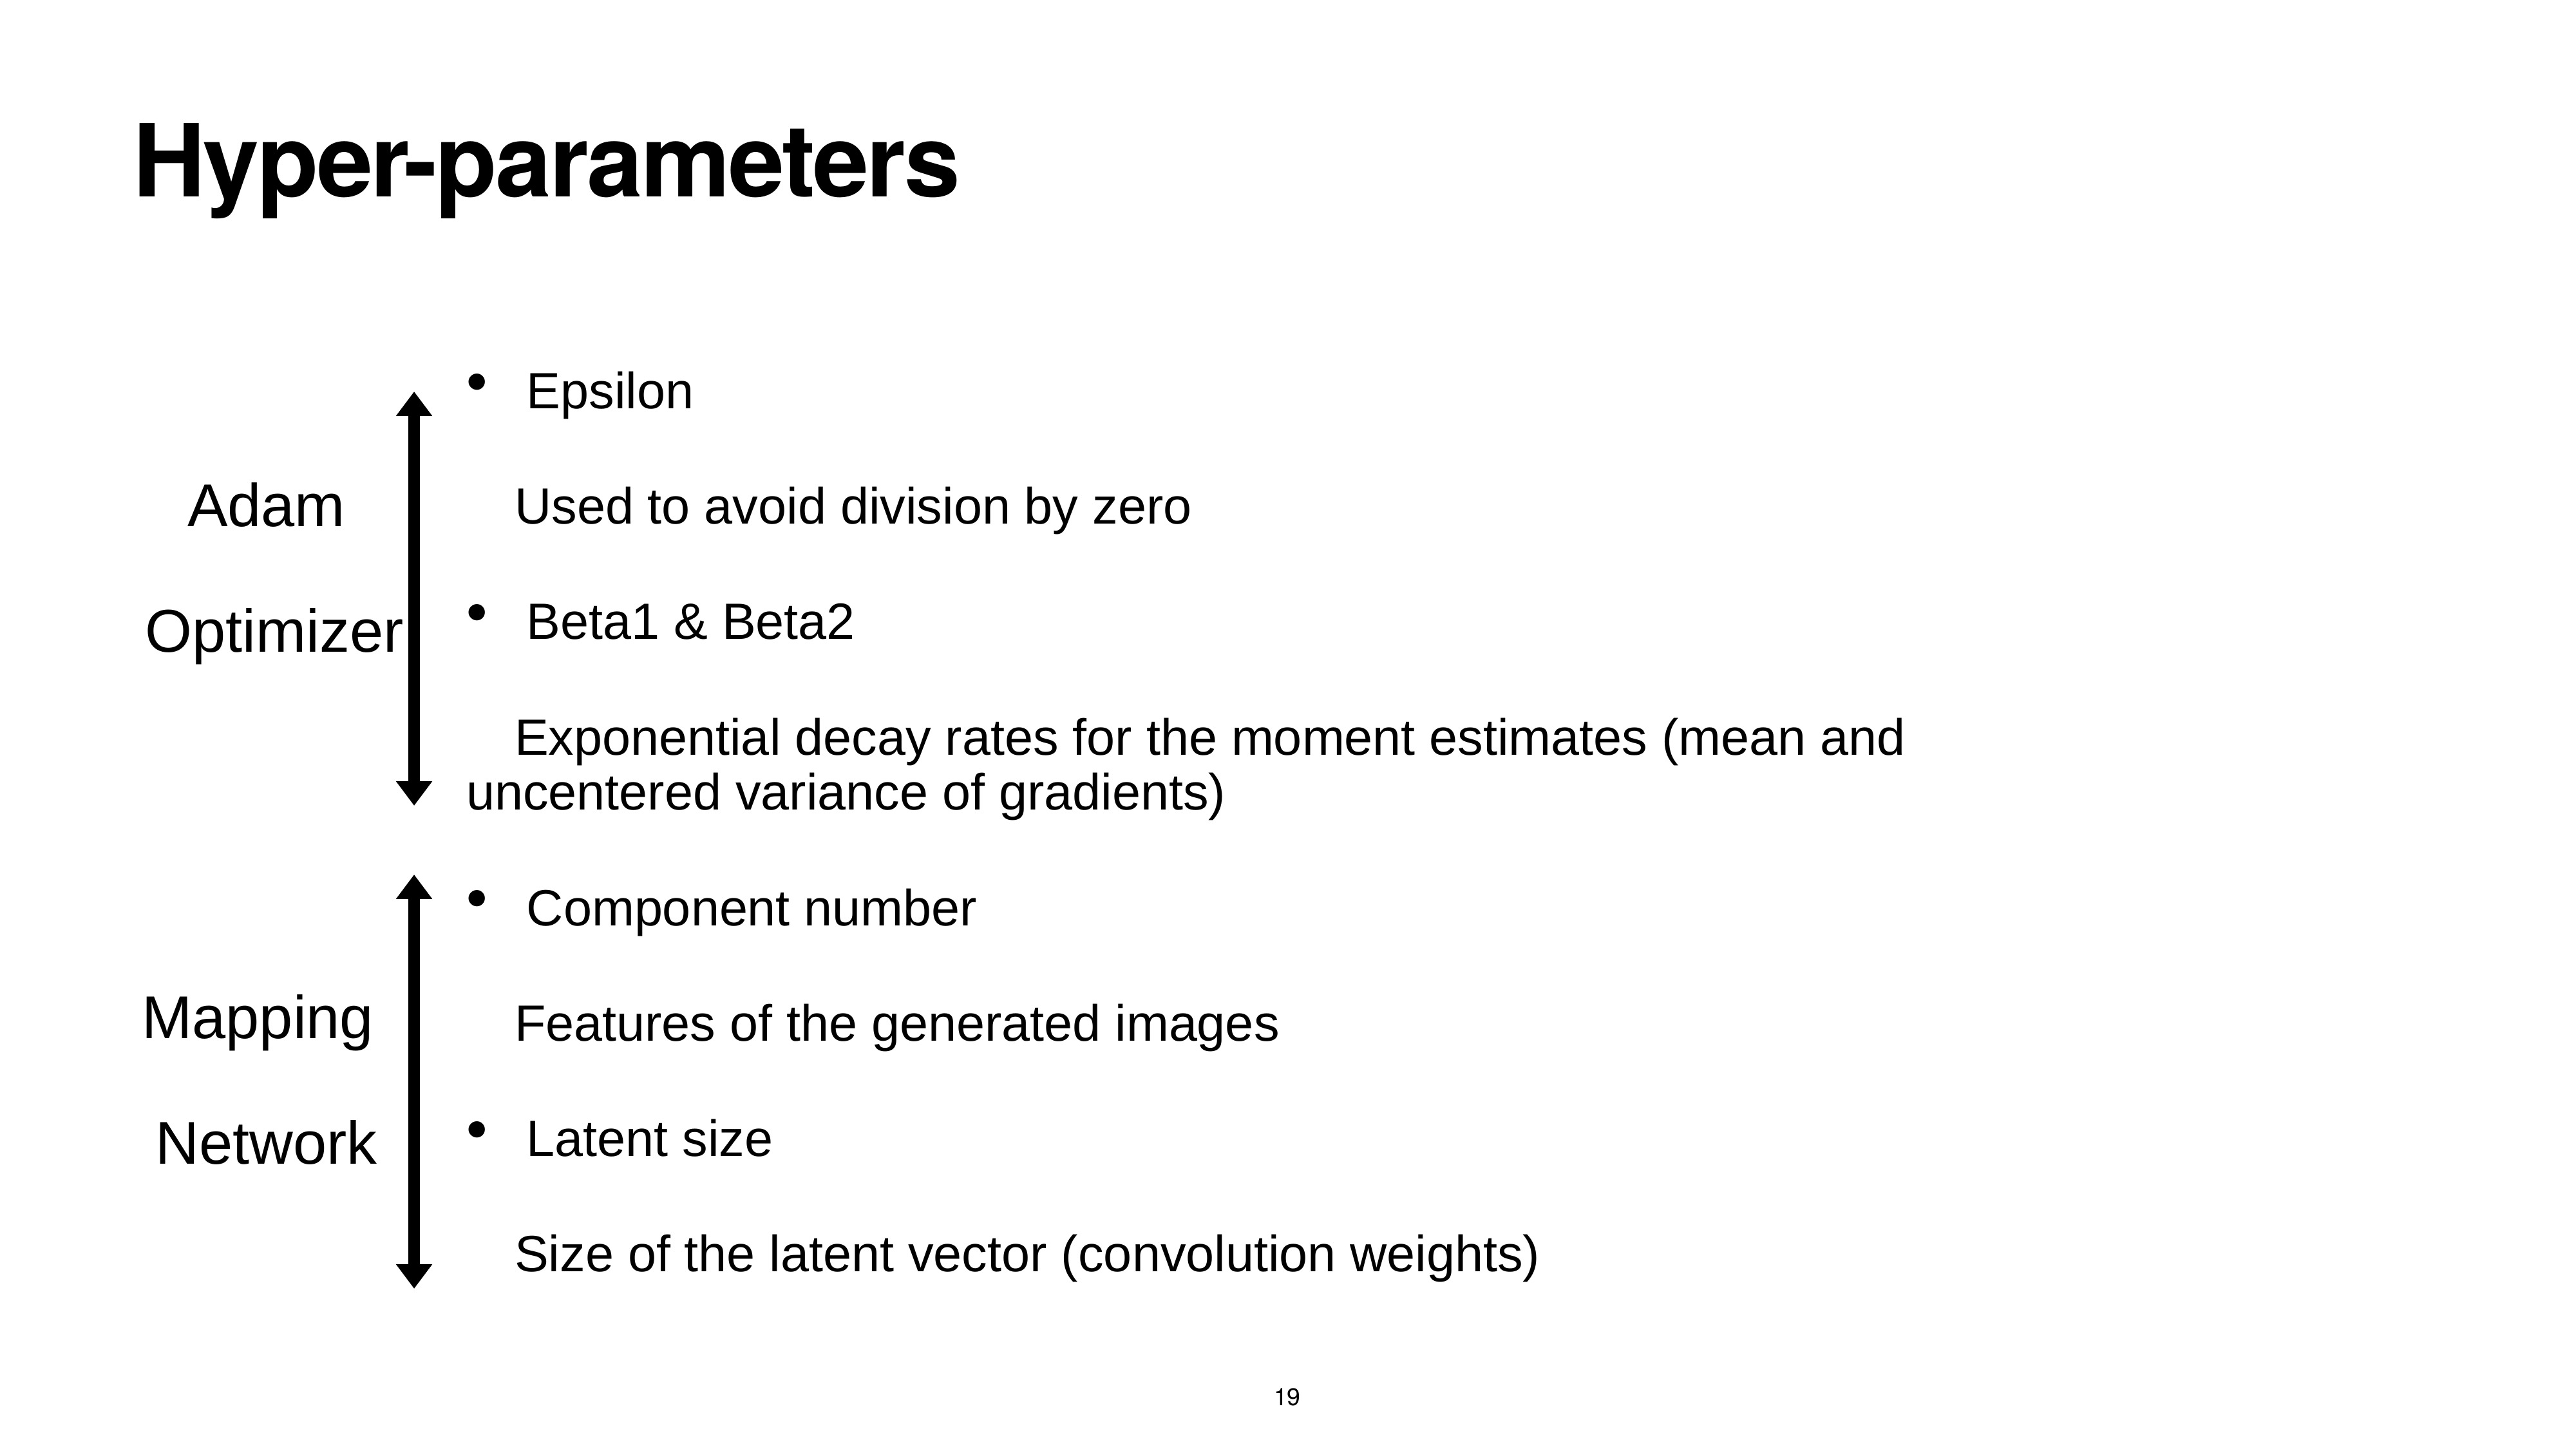

19
# Hyper-parameters
Epsilon
Used to avoid division by zero
Beta1 & Beta2
Exponential decay rates for the moment estimates (mean and uncentered variance of gradients)
Component number
Features of the generated images
Latent size
Size of the latent vector (convolution weights)

Adam
 Optimizer

Mapping
Network